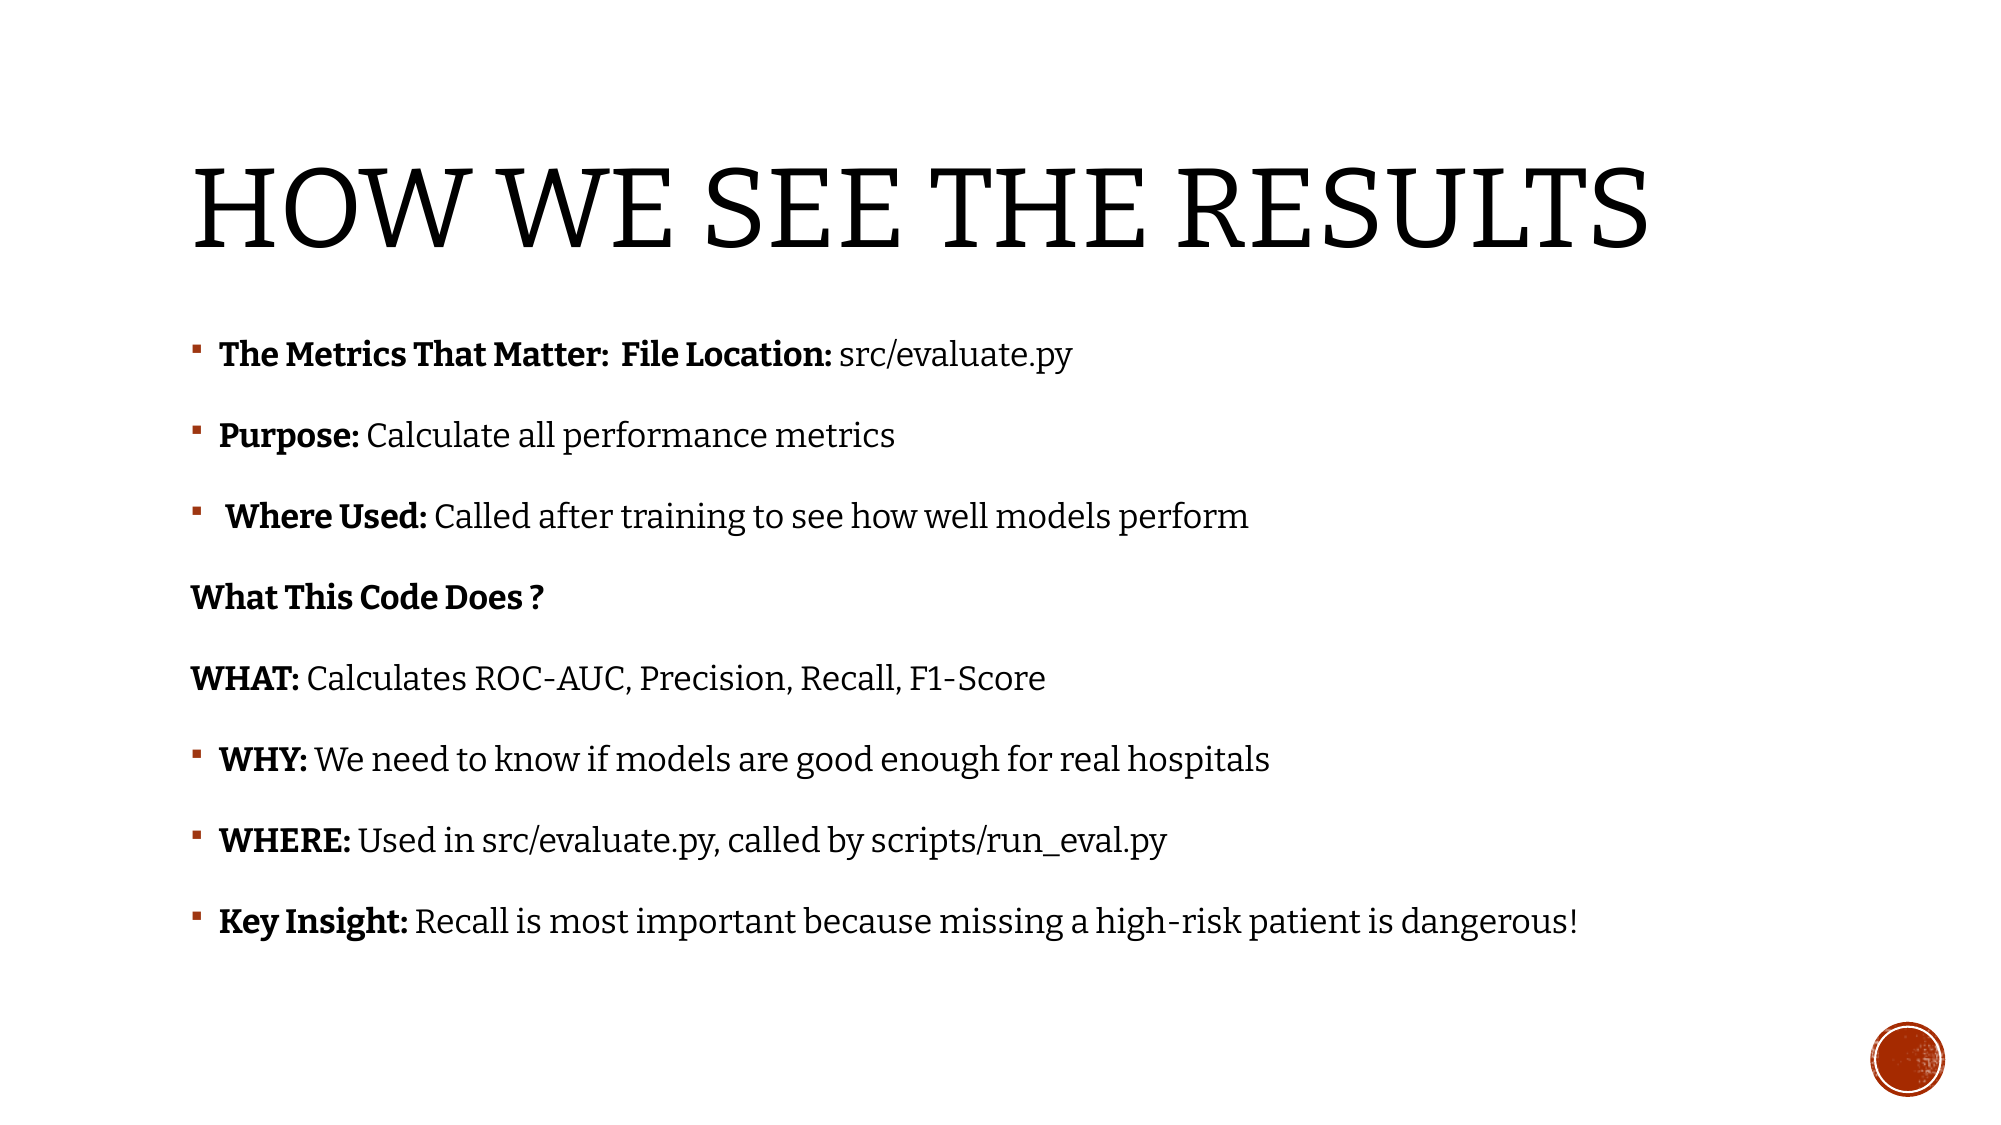

# How we see the results
The Metrics That Matter:  File Location: src/evaluate.py
Purpose: Calculate all performance metrics
 Where Used: Called after training to see how well models perform
What This Code Does ?
WHAT: Calculates ROC-AUC, Precision, Recall, F1-Score
WHY: We need to know if models are good enough for real hospitals
WHERE: Used in src/evaluate.py, called by scripts/run_eval.py
Key Insight: Recall is most important because missing a high-risk patient is dangerous!